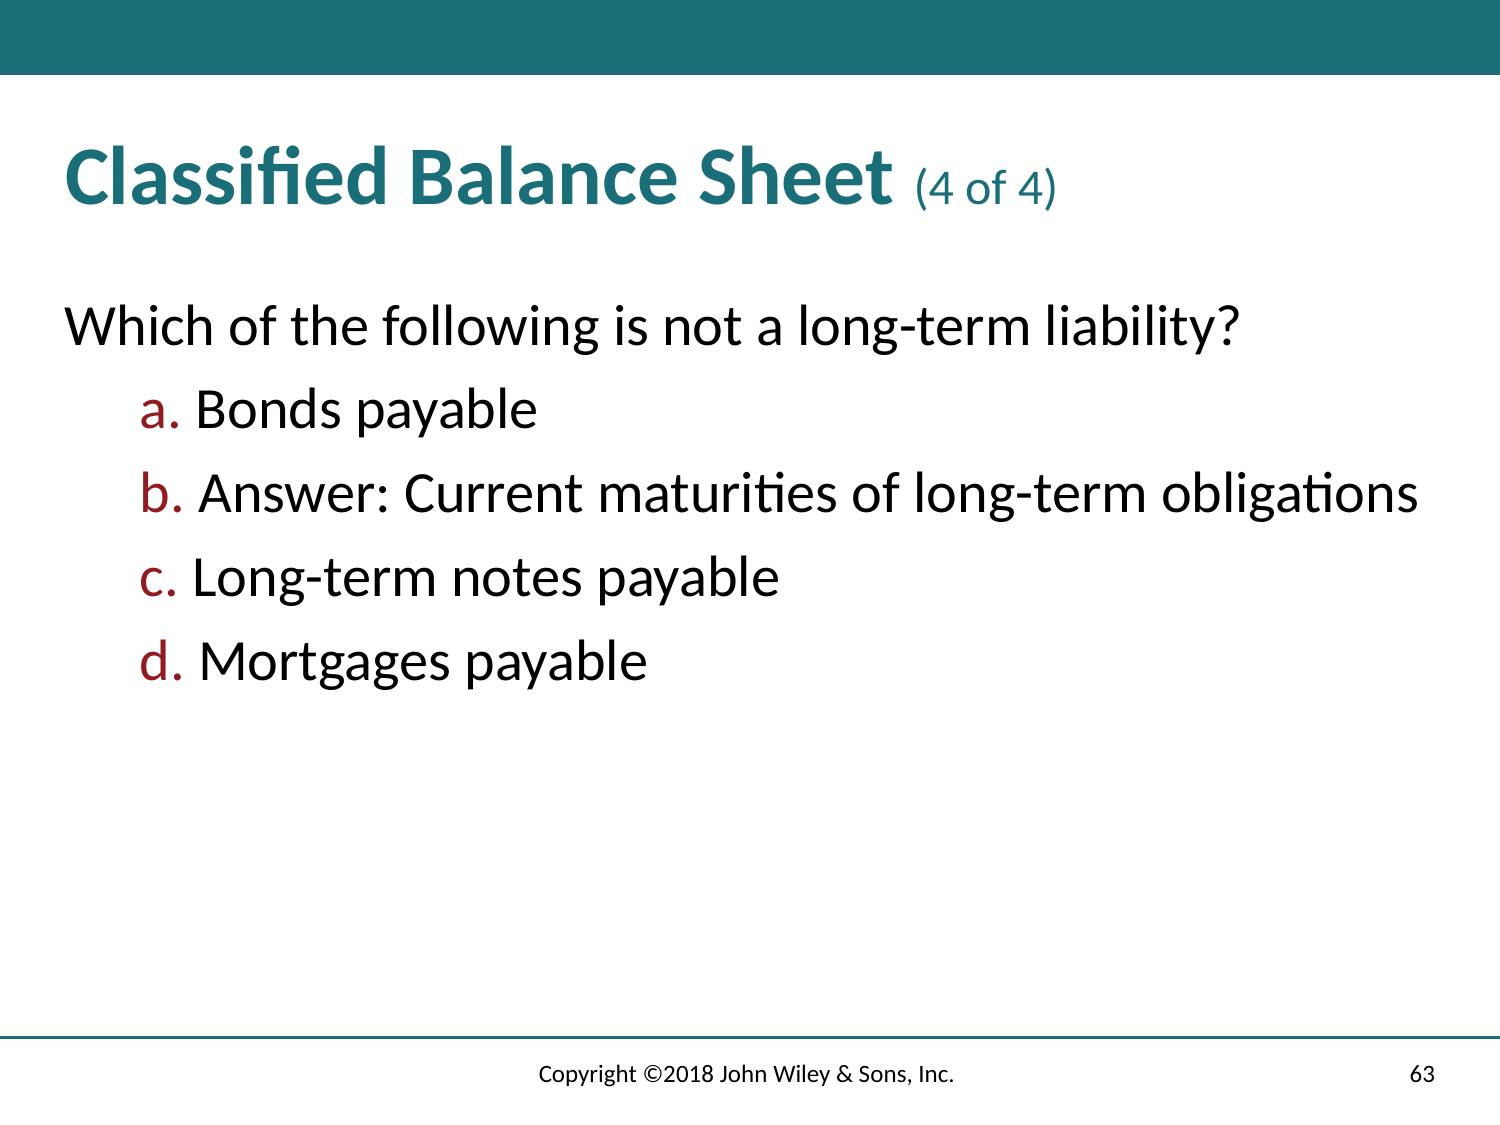

# Classified Balance Sheet (4 of 4)
Which of the following is not a long-term liability?
a. Bonds payable
b. Answer: Current maturities of long-term obligations
c. Long-term notes payable
d. Mortgages payable
Copyright ©2018 John Wiley & Sons, Inc.
63